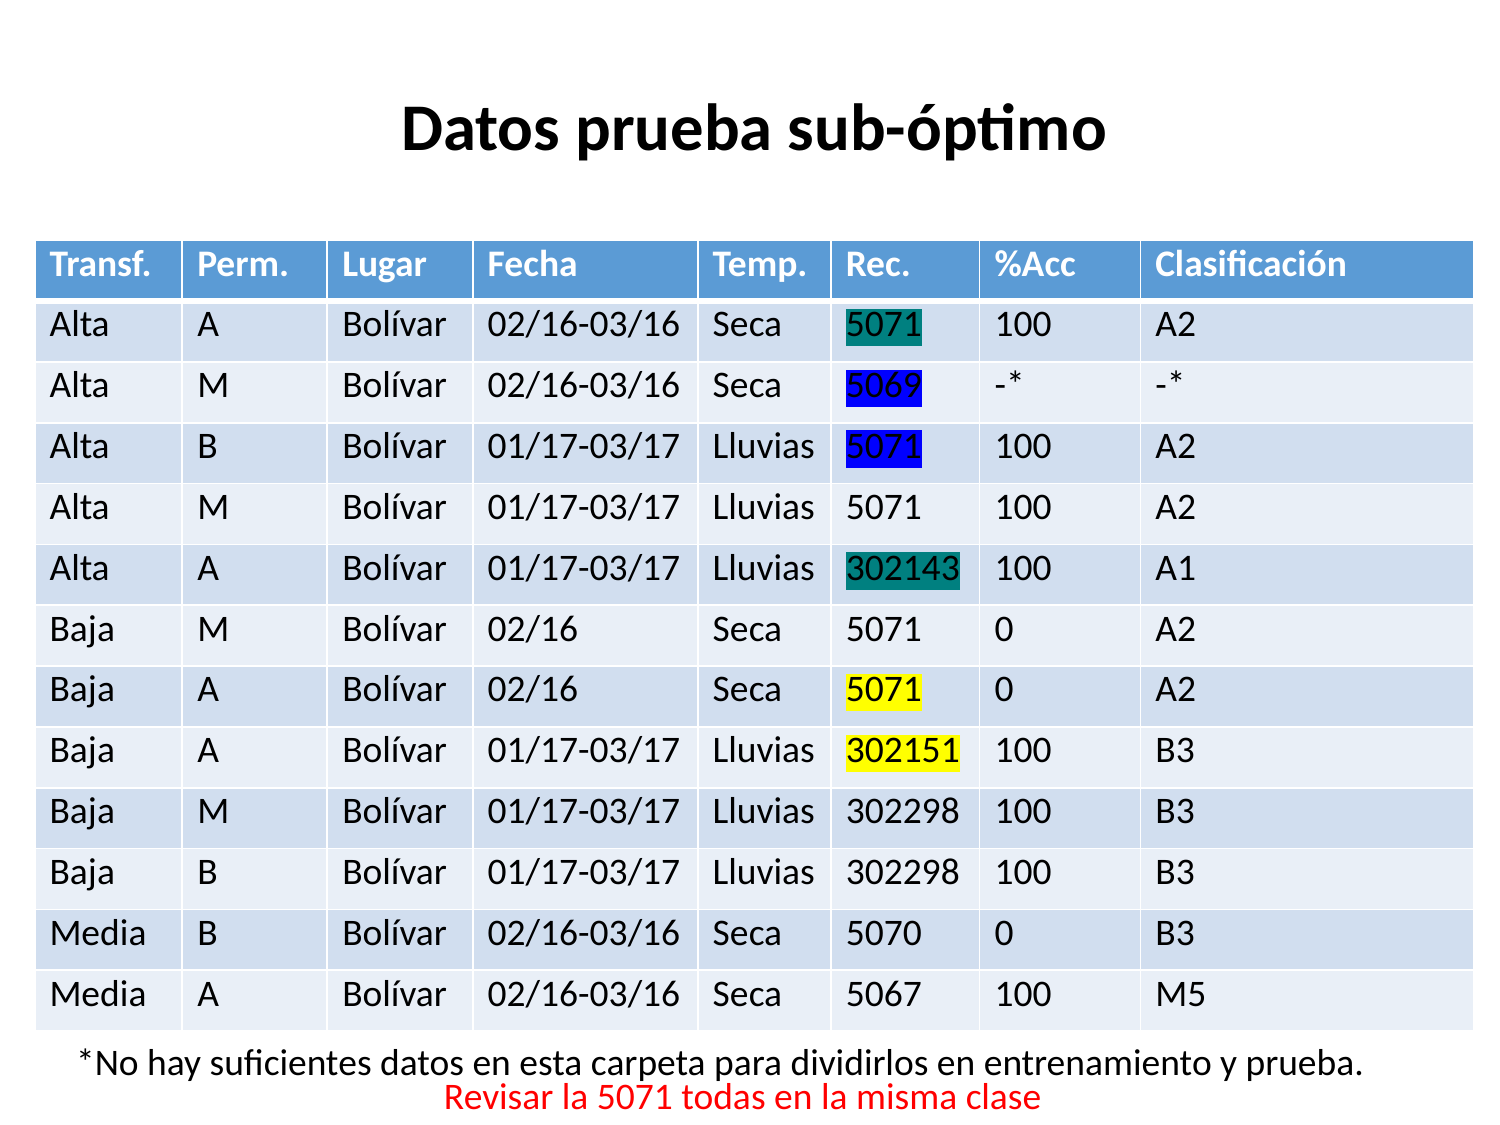

Datos prueba sub-óptimo
| Transf. | Perm. | Lugar | Fecha | Temp. | Rec. | %Acc | Clasificación |
| --- | --- | --- | --- | --- | --- | --- | --- |
| Alta | A | Bolívar | 02/16-03/16 | Seca | 5071 | 100 | A2 |
| Alta | M | Bolívar | 02/16-03/16 | Seca | 5069 | -\* | -\* |
| Alta | B | Bolívar | 01/17-03/17 | Lluvias | 5071 | 100 | A2 |
| Alta | M | Bolívar | 01/17-03/17 | Lluvias | 5071 | 100 | A2 |
| Alta | A | Bolívar | 01/17-03/17 | Lluvias | 302143 | 100 | A1 |
| Baja | M | Bolívar | 02/16 | Seca | 5071 | 0 | A2 |
| Baja | A | Bolívar | 02/16 | Seca | 5071 | 0 | A2 |
| Baja | A | Bolívar | 01/17-03/17 | Lluvias | 302151 | 100 | B3 |
| Baja | M | Bolívar | 01/17-03/17 | Lluvias | 302298 | 100 | B3 |
| Baja | B | Bolívar | 01/17-03/17 | Lluvias | 302298 | 100 | B3 |
| Media | B | Bolívar | 02/16-03/16 | Seca | 5070 | 0 | B3 |
| Media | A | Bolívar | 02/16-03/16 | Seca | 5067 | 100 | M5 |
*No hay suficientes datos en esta carpeta para dividirlos en entrenamiento y prueba.
Revisar la 5071 todas en la misma clase